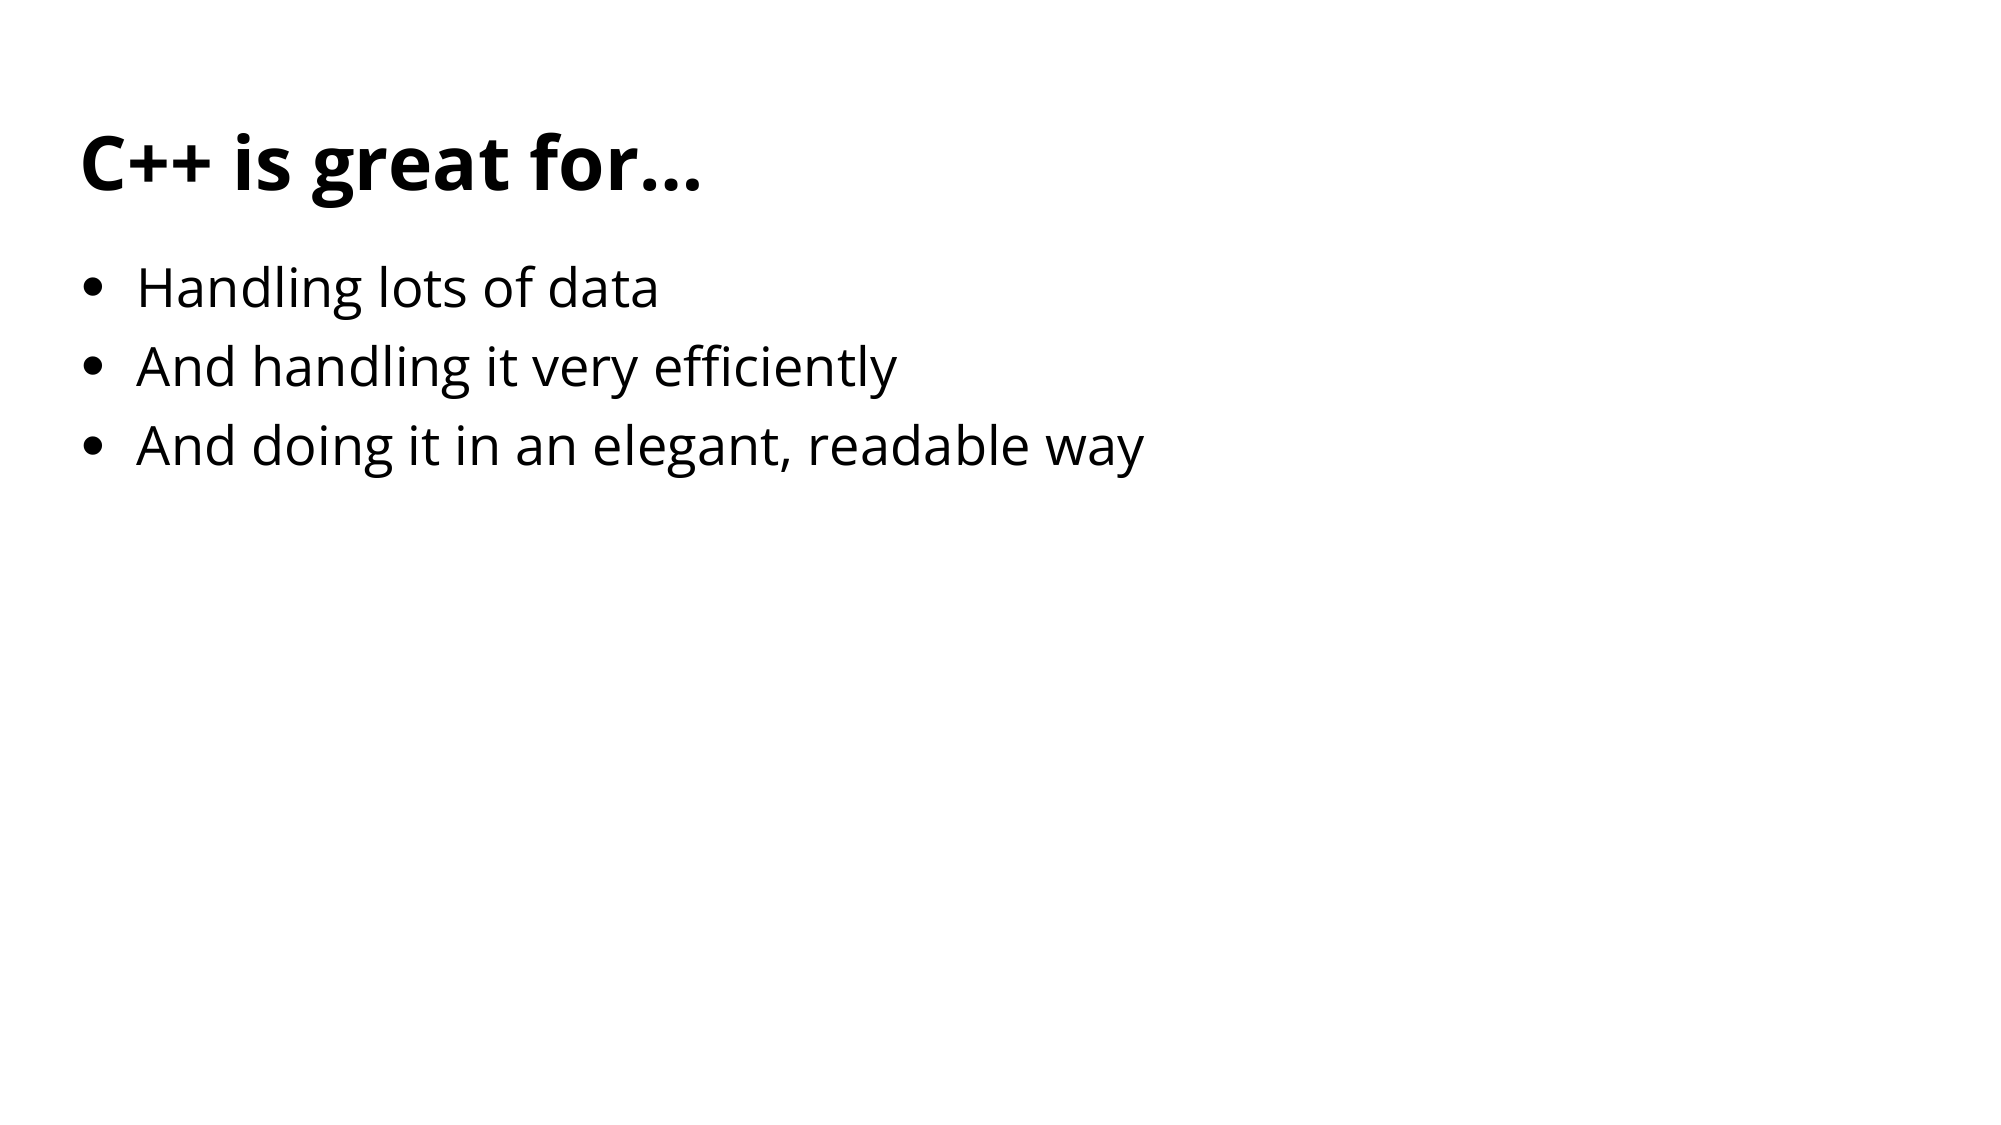

# C++ is great for…
Handling lots of data
And handling it very efficiently
And doing it in an elegant, readable way